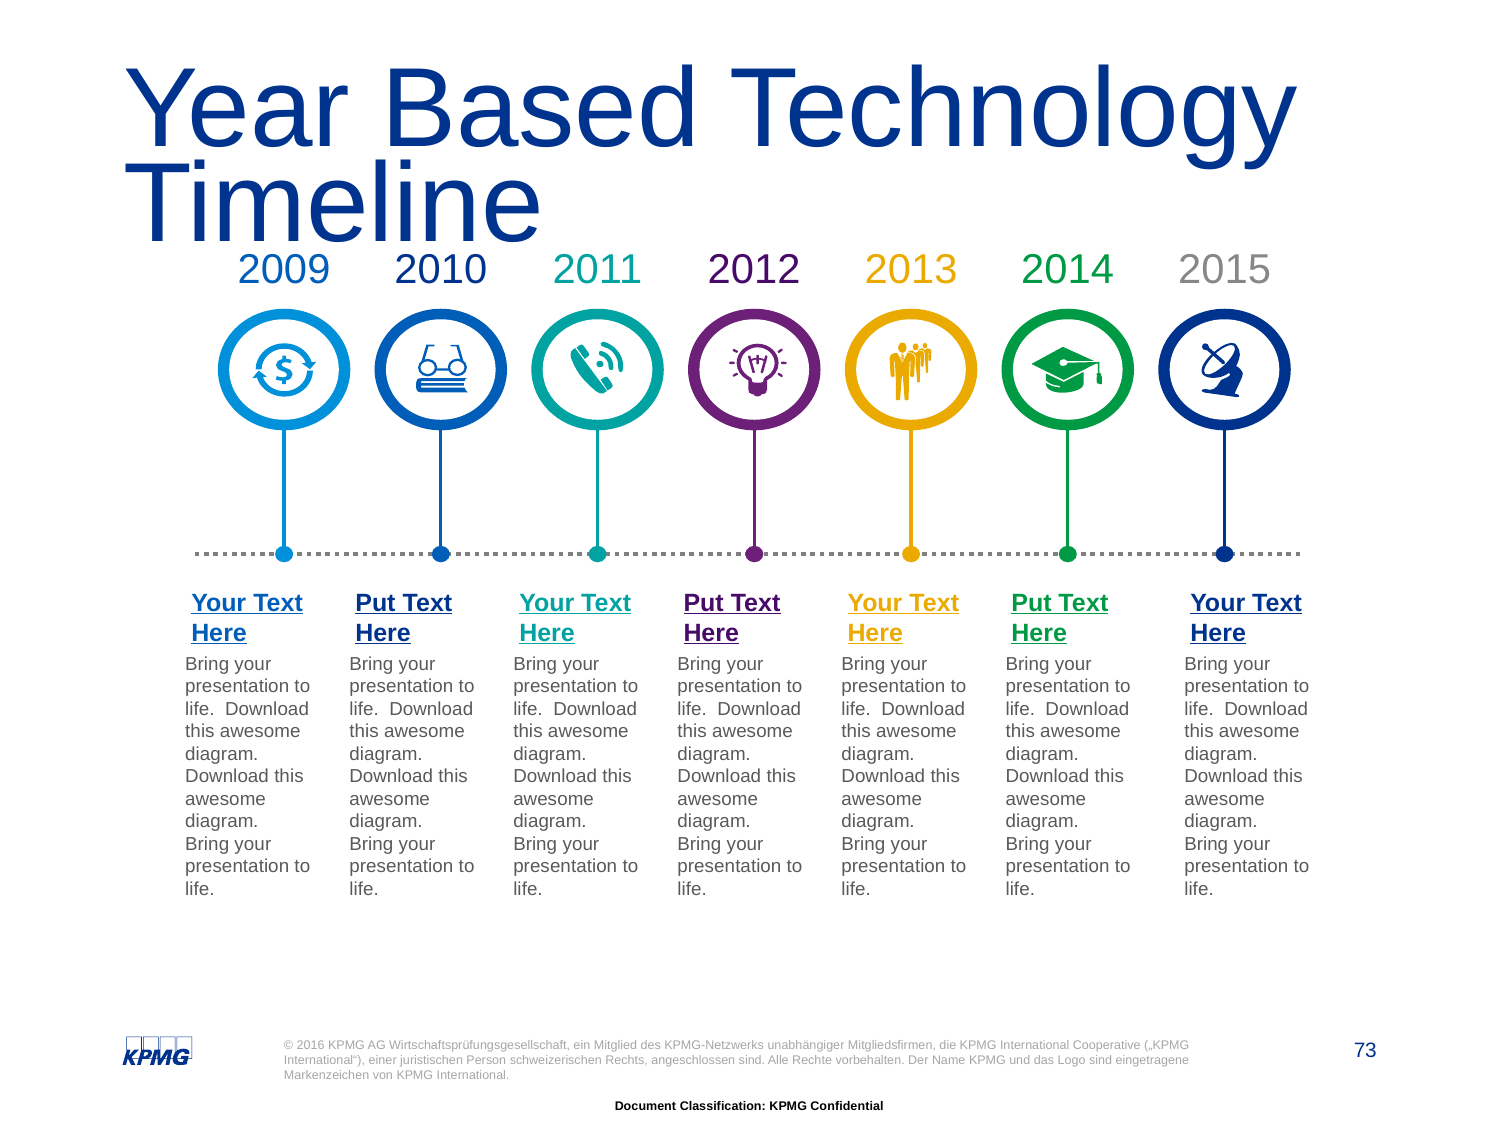

# Year Based Technology Timeline

2009
2010
2011
2012
2013
2014
2015

Your Text Here
Put Text Here
Your Text Here
Put Text Here
Your Text Here
Put Text Here
Your Text Here
Bring your presentation to life.  Download this awesome diagram.
Download this awesome diagram.
Bring your presentation to life.
Bring your presentation to life.  Download this awesome diagram.
Download this awesome diagram.
Bring your presentation to life.
Bring your presentation to life.  Download this awesome diagram.
Download this awesome diagram.
Bring your presentation to life.
Bring your presentation to life.  Download this awesome diagram.
Download this awesome diagram.
Bring your presentation to life.
Bring your presentation to life.  Download this awesome diagram.
Download this awesome diagram.
Bring your presentation to life.
Bring your presentation to life.  Download this awesome diagram.
Download this awesome diagram.
Bring your presentation to life.
Bring your presentation to life.  Download this awesome diagram.
Download this awesome diagram.
Bring your presentation to life.